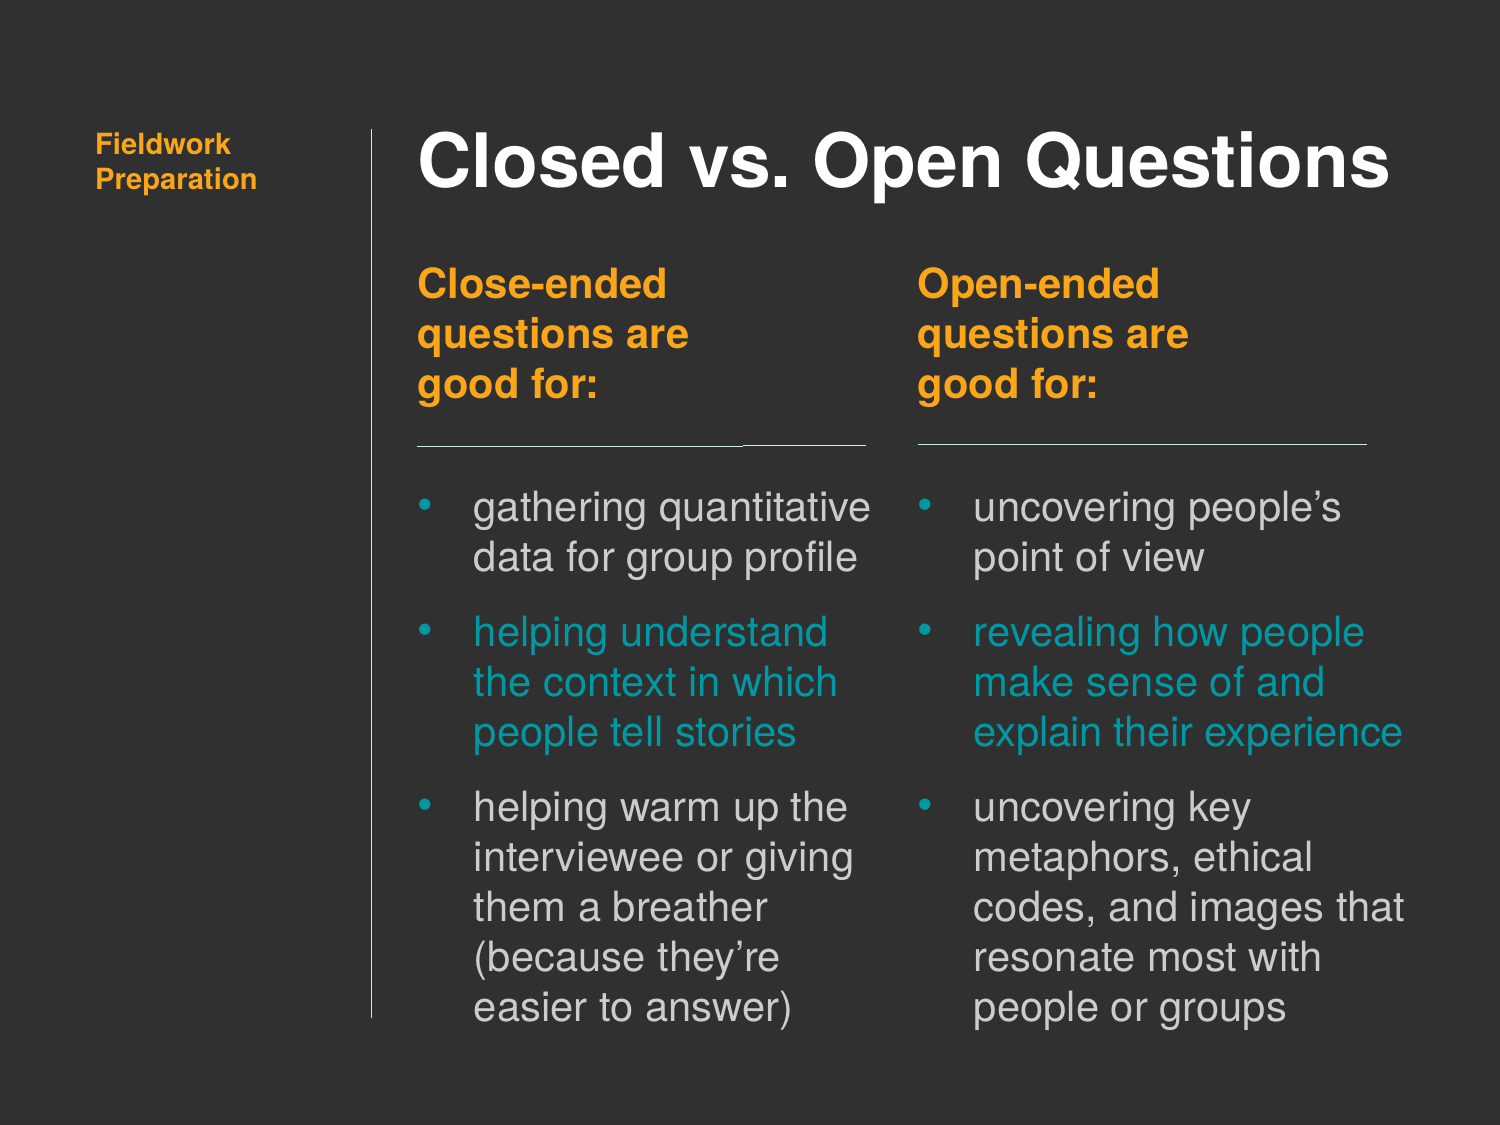

# Closed vs. Open Questions
Fieldwork Preparation

Close-ended
questions are
good for:
gathering quantitative data for group profile
helping understand the context in which people tell stories
helping warm up the interviewee or giving them a breather (because they’re easier to answer)
Open-ended
questions are
good for:
uncovering people’s point of view
revealing how people make sense of and explain their experience
uncovering key metaphors, ethical codes, and images that resonate most with people or groups